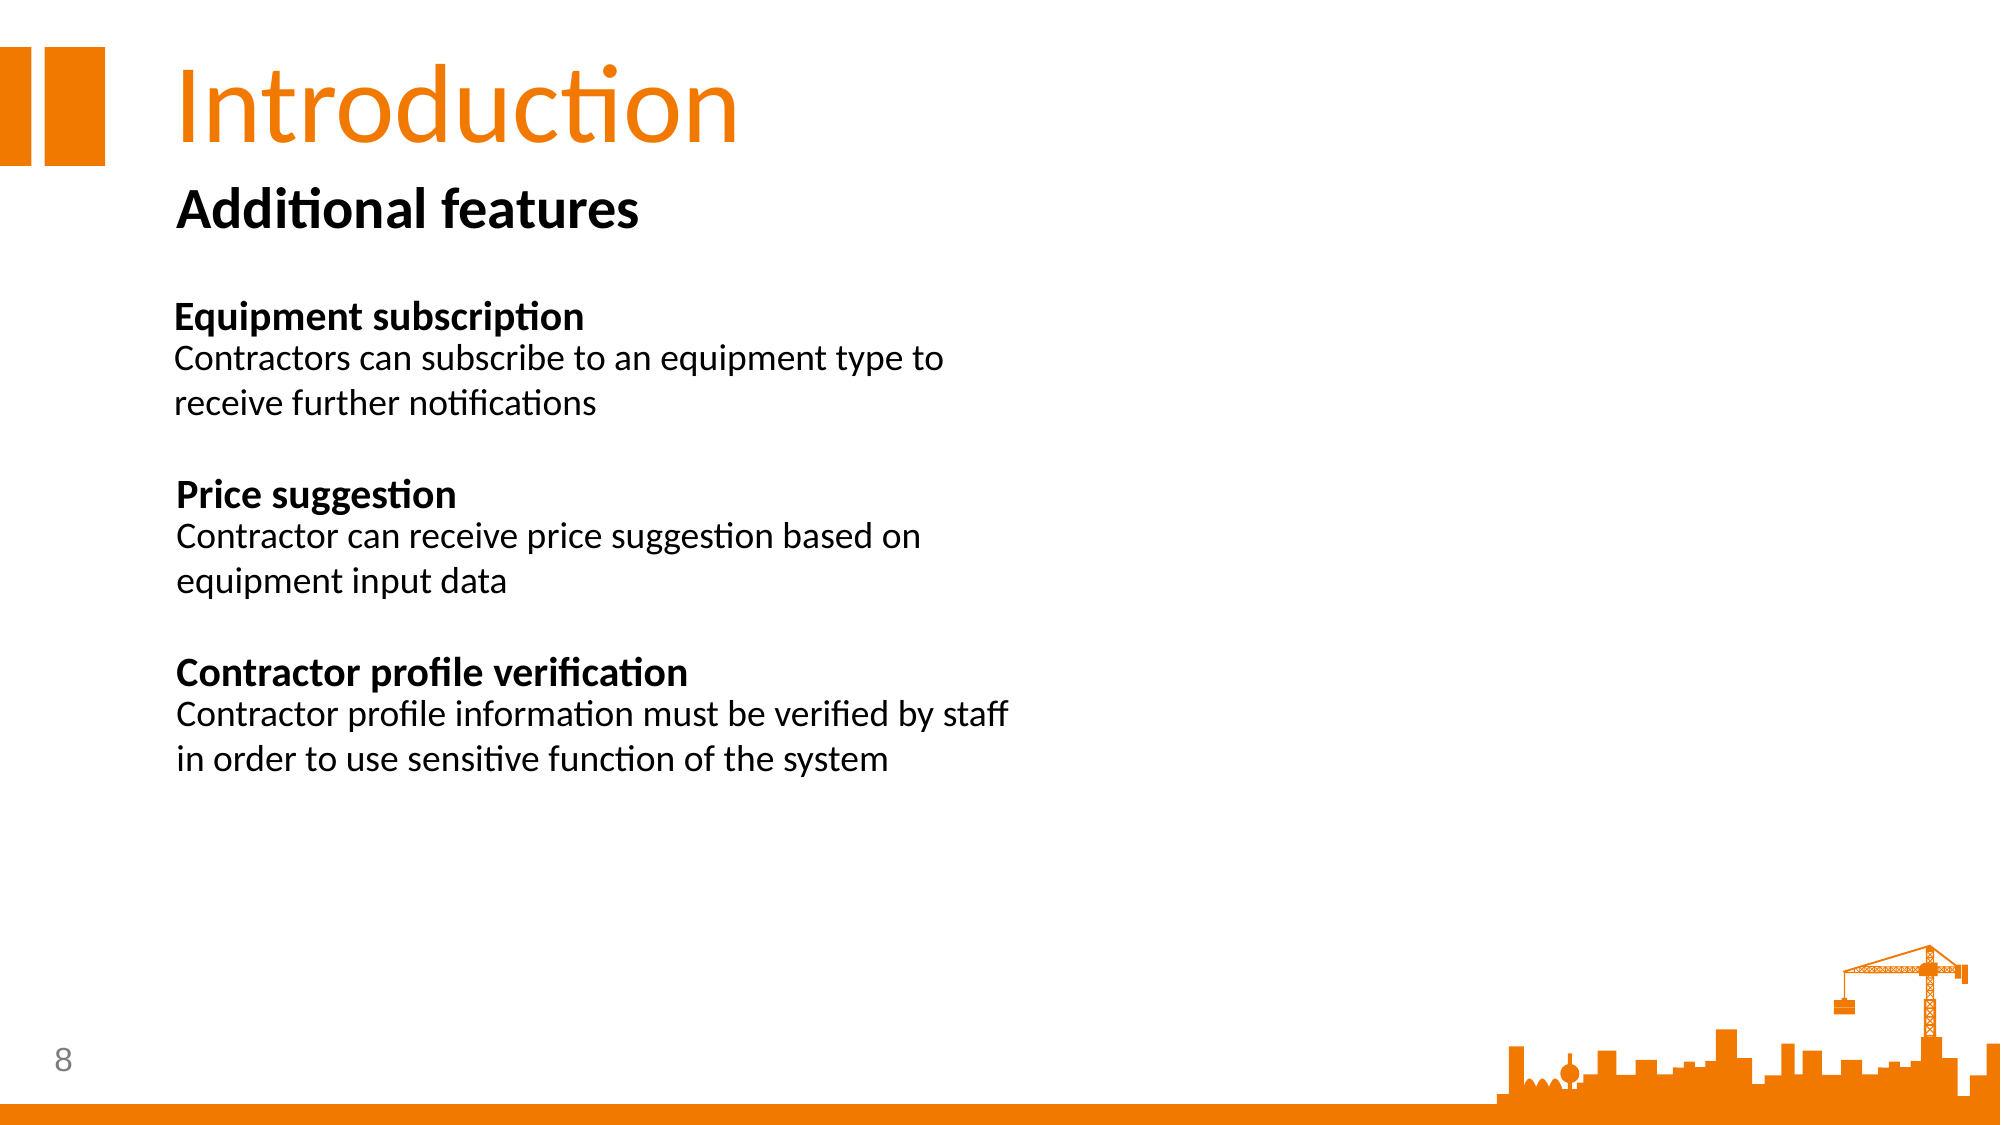

Introduction
Additional features
Equipment subscription
Contractors can subscribe to an equipment type to receive further notifications
Price suggestion
Contractor can receive price suggestion based on equipment input data
Contractor profile verification
Contractor profile information must be verified by staff in order to use sensitive function of the system
8